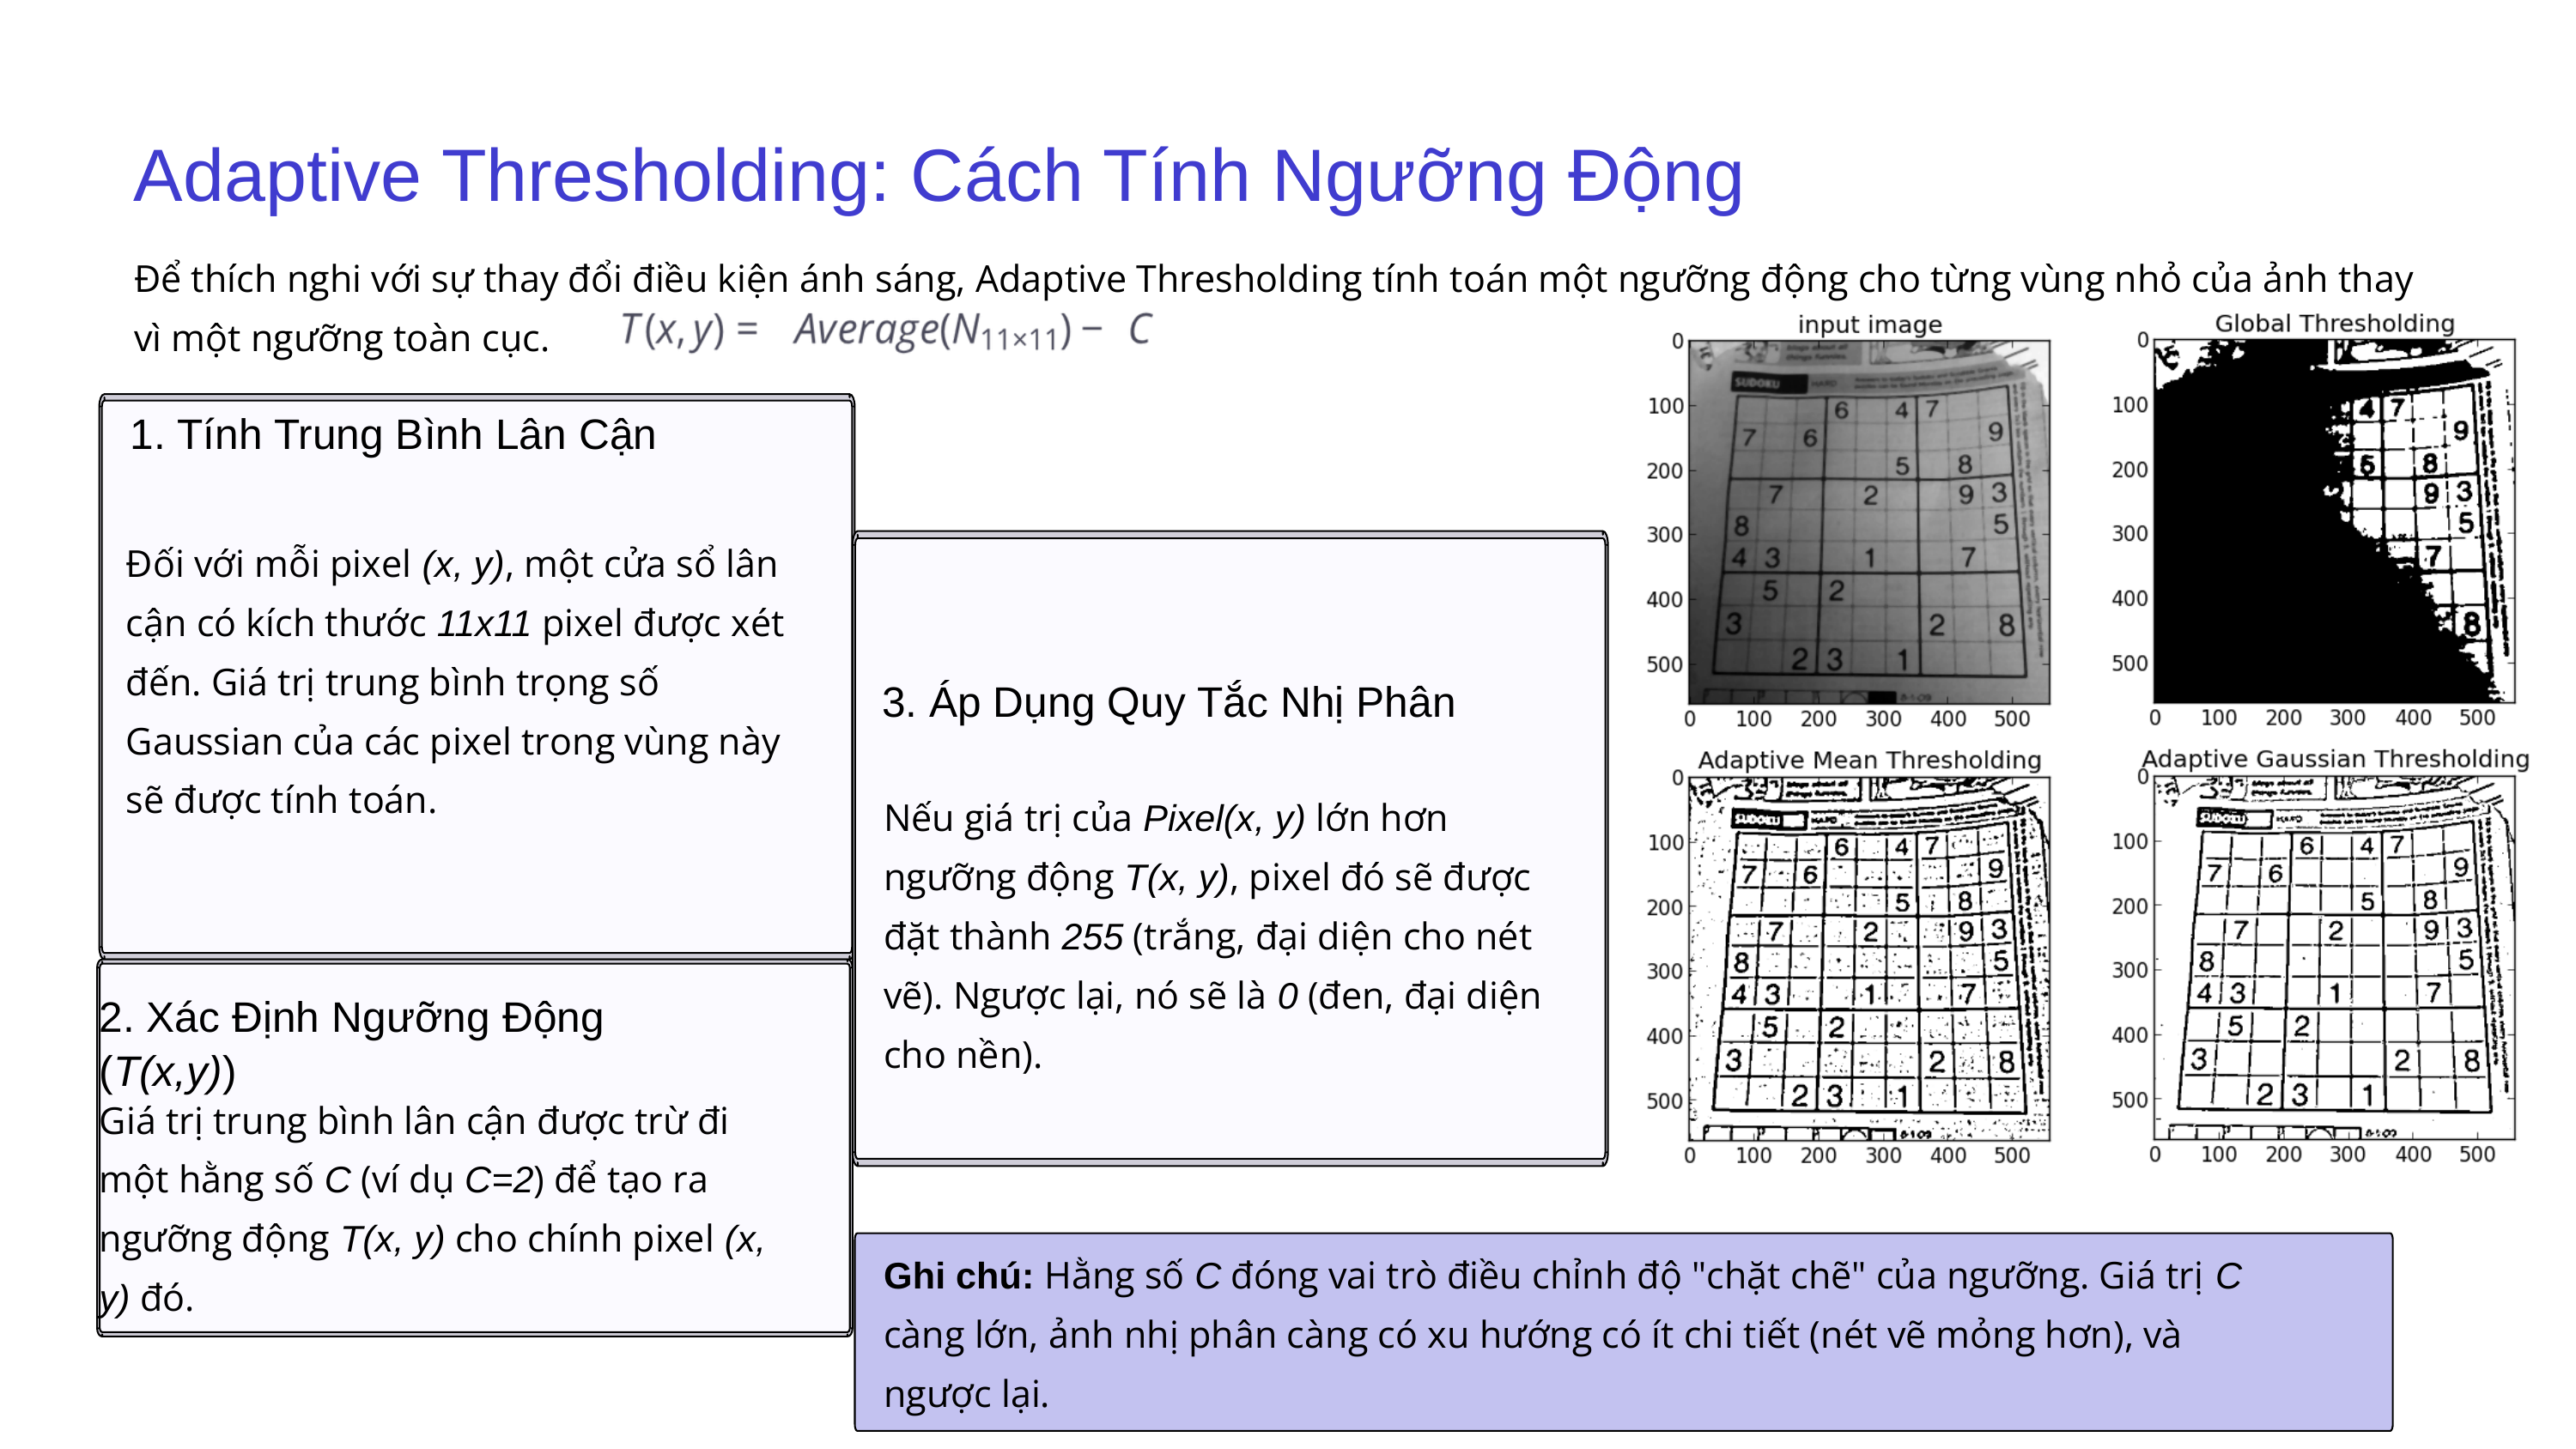

Adaptive Thresholding: Cách Tính Ngưỡng Động
Để thích nghi với sự thay đổi điều kiện ánh sáng, Adaptive Thresholding tính toán một ngưỡng động cho từng vùng nhỏ của ảnh thay vì một ngưỡng toàn cục.

1. Tính Trung Bình Lân Cận
Đối với mỗi pixel (x, y), một cửa sổ lân cận có kích thước 11x11 pixel được xét đến. Giá trị trung bình trọng số Gaussian của các pixel trong vùng này sẽ được tính toán.

3. Áp Dụng Quy Tắc Nhị Phân
Nếu giá trị của Pixel(x, y) lớn hơn ngưỡng động T(x, y), pixel đó sẽ được đặt thành 255 (trắng, đại diện cho nét vẽ). Ngược lại, nó sẽ là 0 (đen, đại diện cho nền).

2. Xác Định Ngưỡng Động (T(x,y))
Giá trị trung bình lân cận được trừ đi một hằng số C (ví dụ C=2) để tạo ra ngưỡng động T(x, y) cho chính pixel (x, y) đó.

Ghi chú: Hằng số C đóng vai trò điều chỉnh độ "chặt chẽ" của ngưỡng. Giá trị C càng lớn, ảnh nhị phân càng có xu hướng có ít chi tiết (nét vẽ mỏng hơn), và ngược lại.